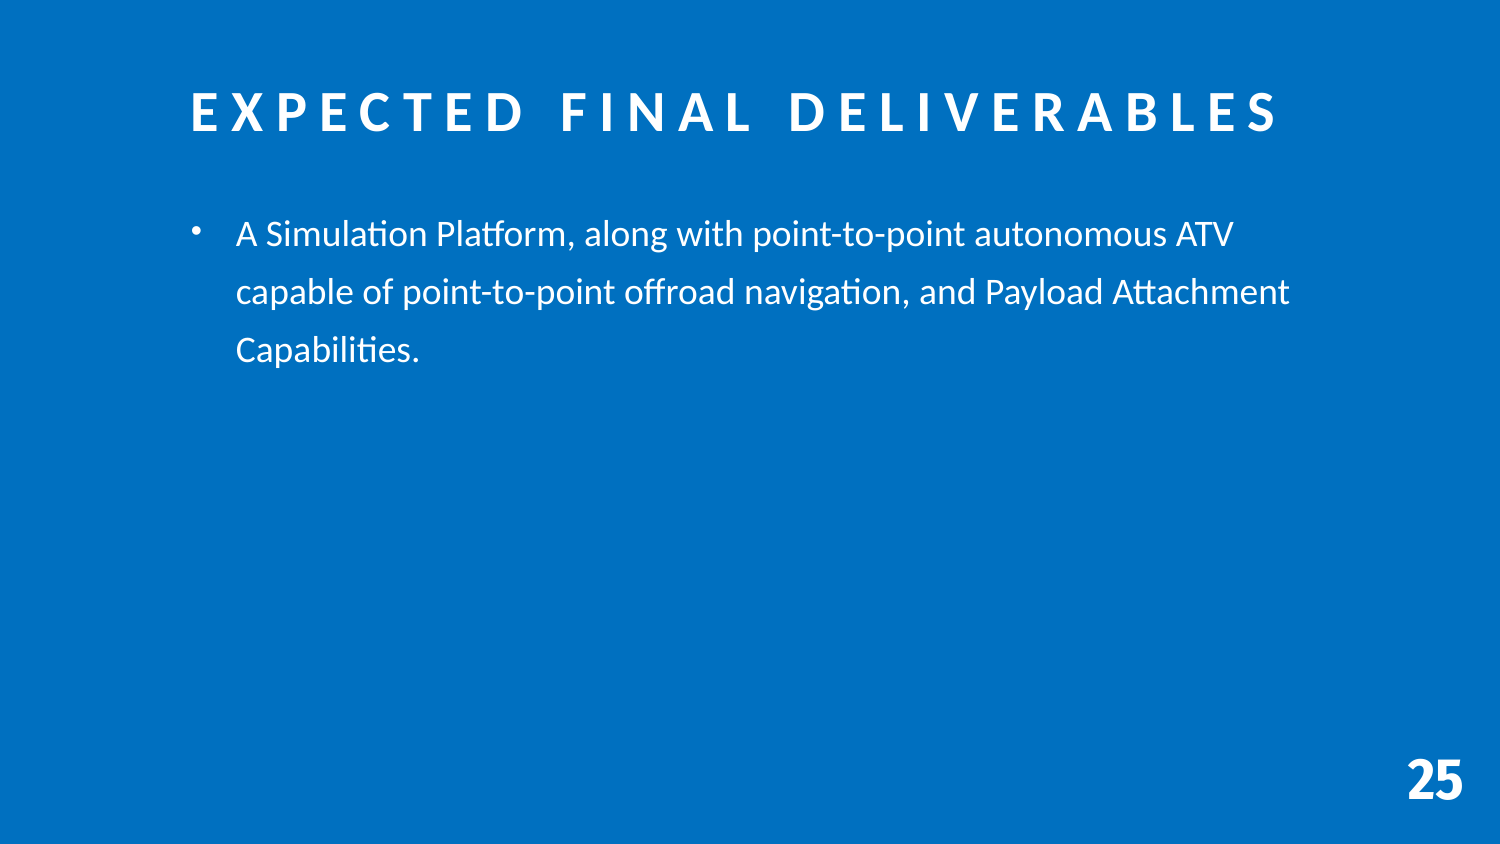

# Expected Final Deliverables

A Simulation Platform, along with point-to-point autonomous ATV capable of point-to-point offroad navigation, and Payload Attachment Capabilities.
25